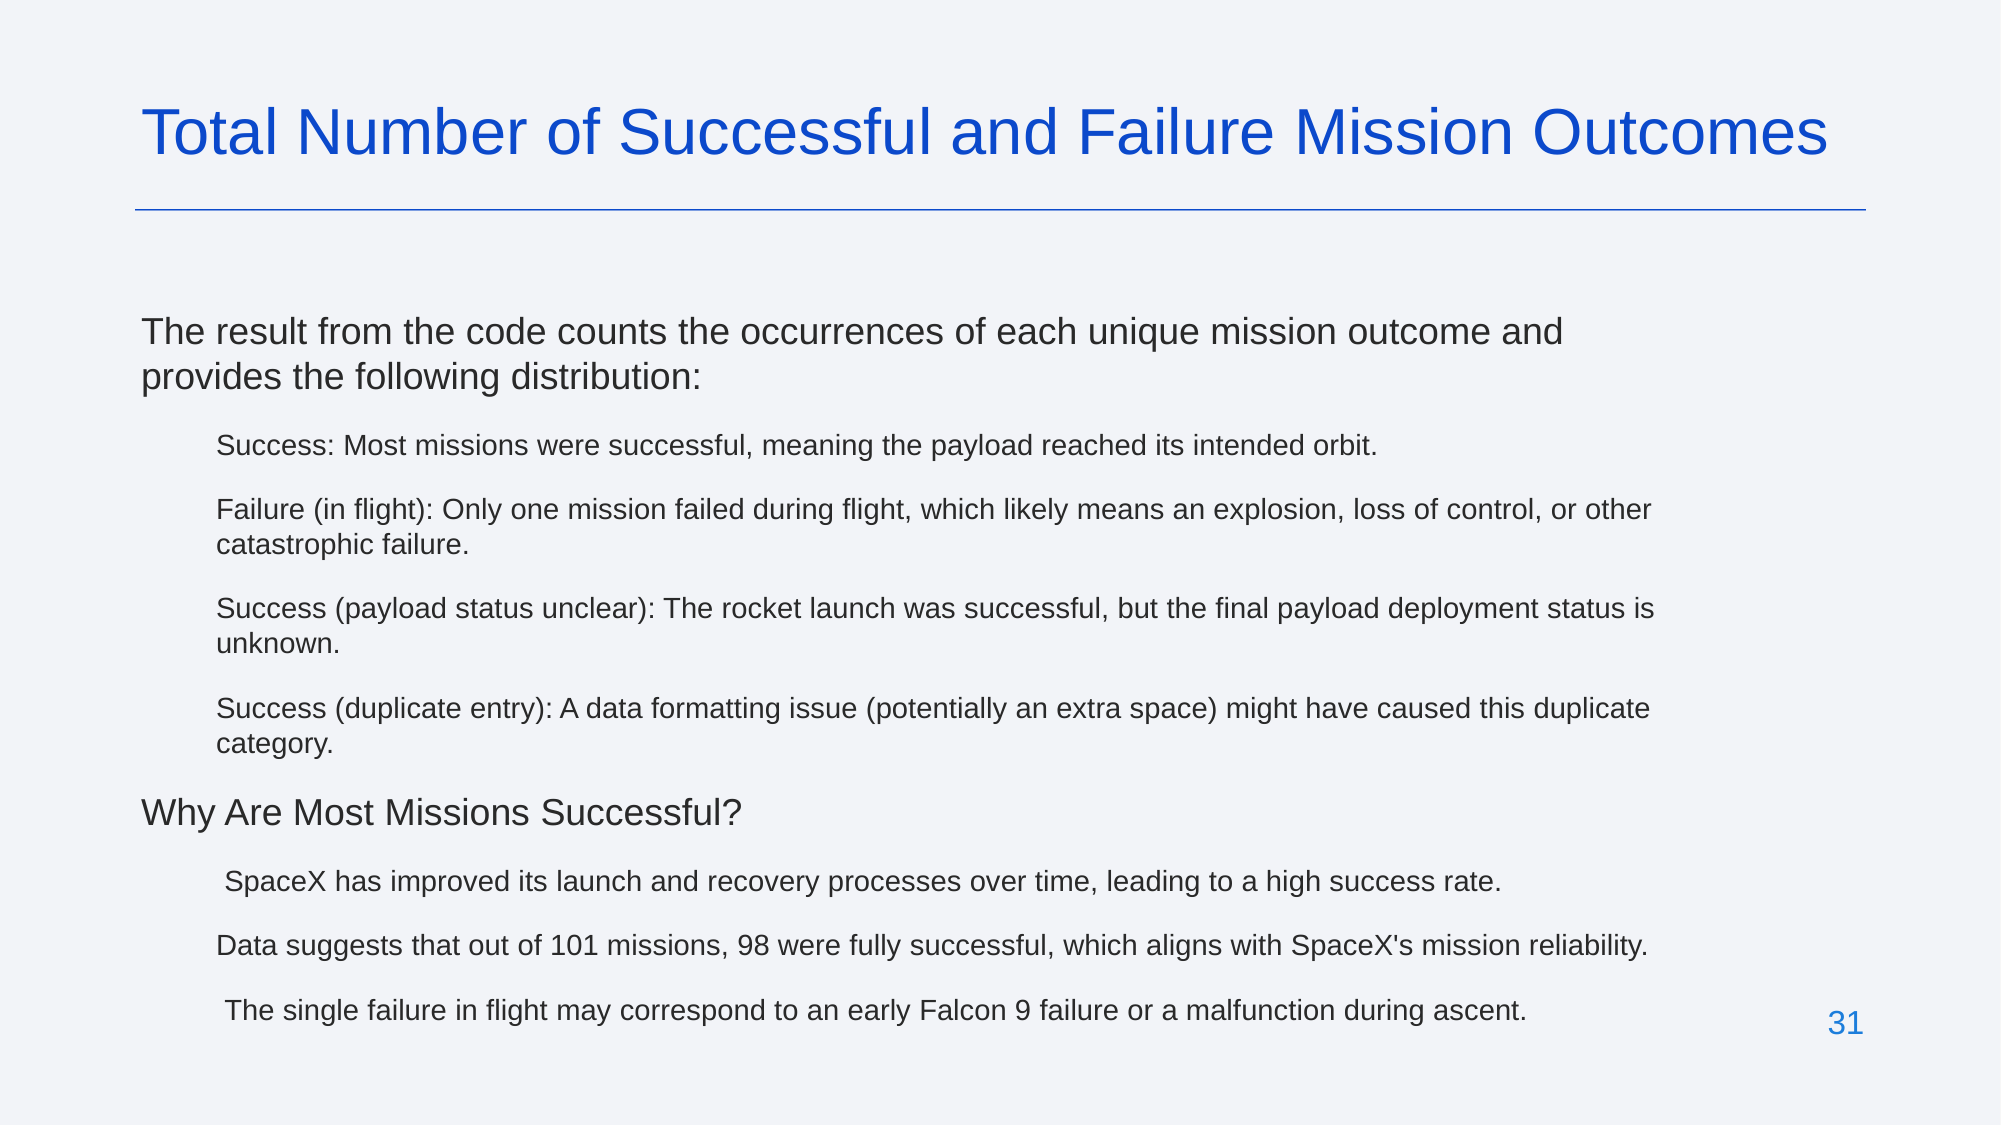

Total Number of Successful and Failure Mission Outcomes
The result from the code counts the occurrences of each unique mission outcome and provides the following distribution:
Success: Most missions were successful, meaning the payload reached its intended orbit.
Failure (in flight): Only one mission failed during flight, which likely means an explosion, loss of control, or other catastrophic failure.
Success (payload status unclear): The rocket launch was successful, but the final payload deployment status is unknown.
Success (duplicate entry): A data formatting issue (potentially an extra space) might have caused this duplicate category.
Why Are Most Missions Successful?
 SpaceX has improved its launch and recovery processes over time, leading to a high success rate.
Data suggests that out of 101 missions, 98 were fully successful, which aligns with SpaceX's mission reliability.
 The single failure in flight may correspond to an early Falcon 9 failure or a malfunction during ascent.
31